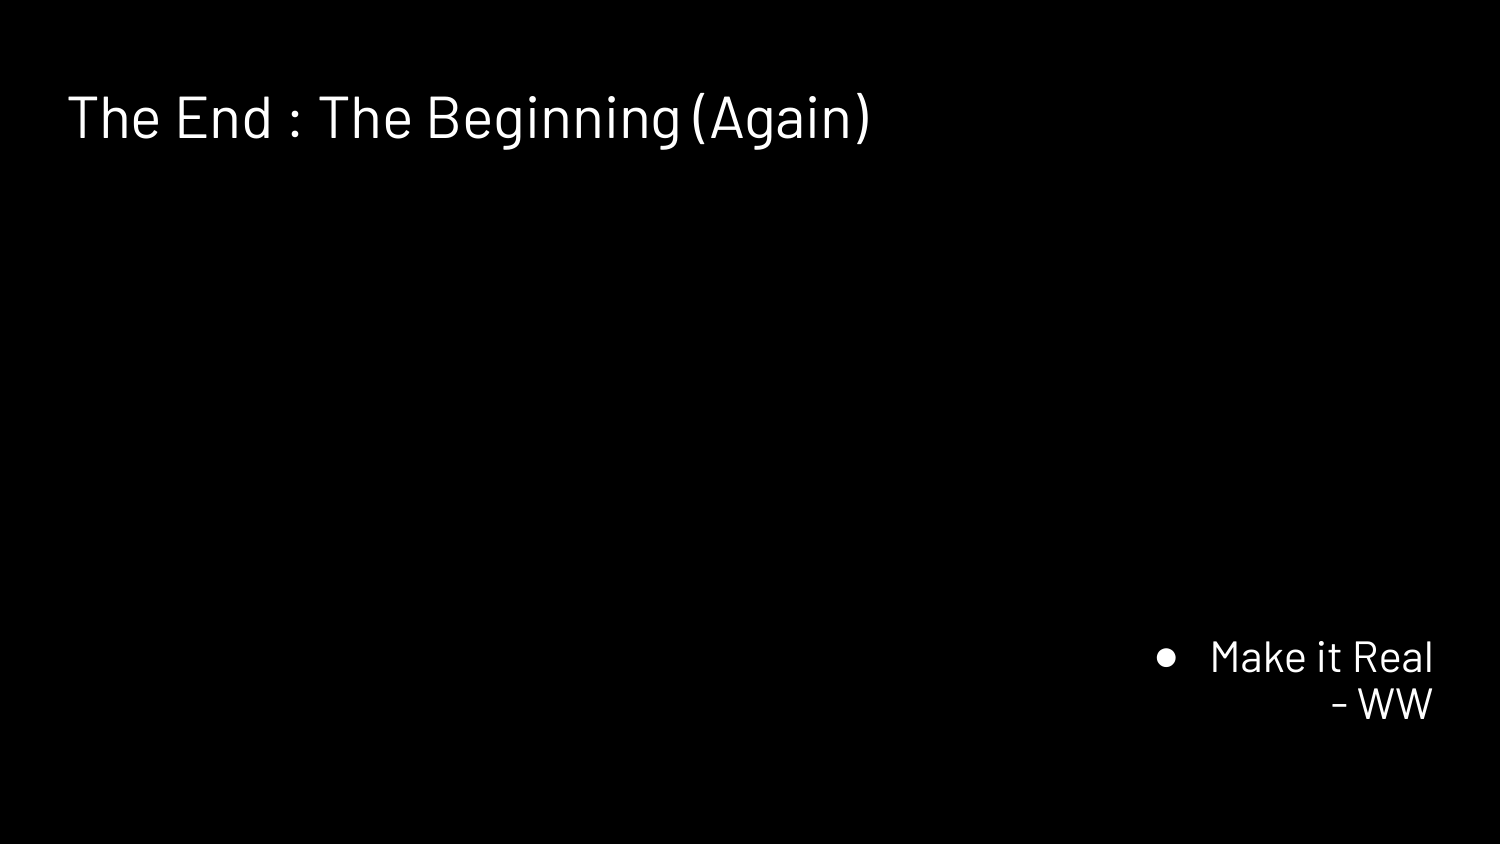

# The End : The Beginning (Again)

Make it Real
- WW